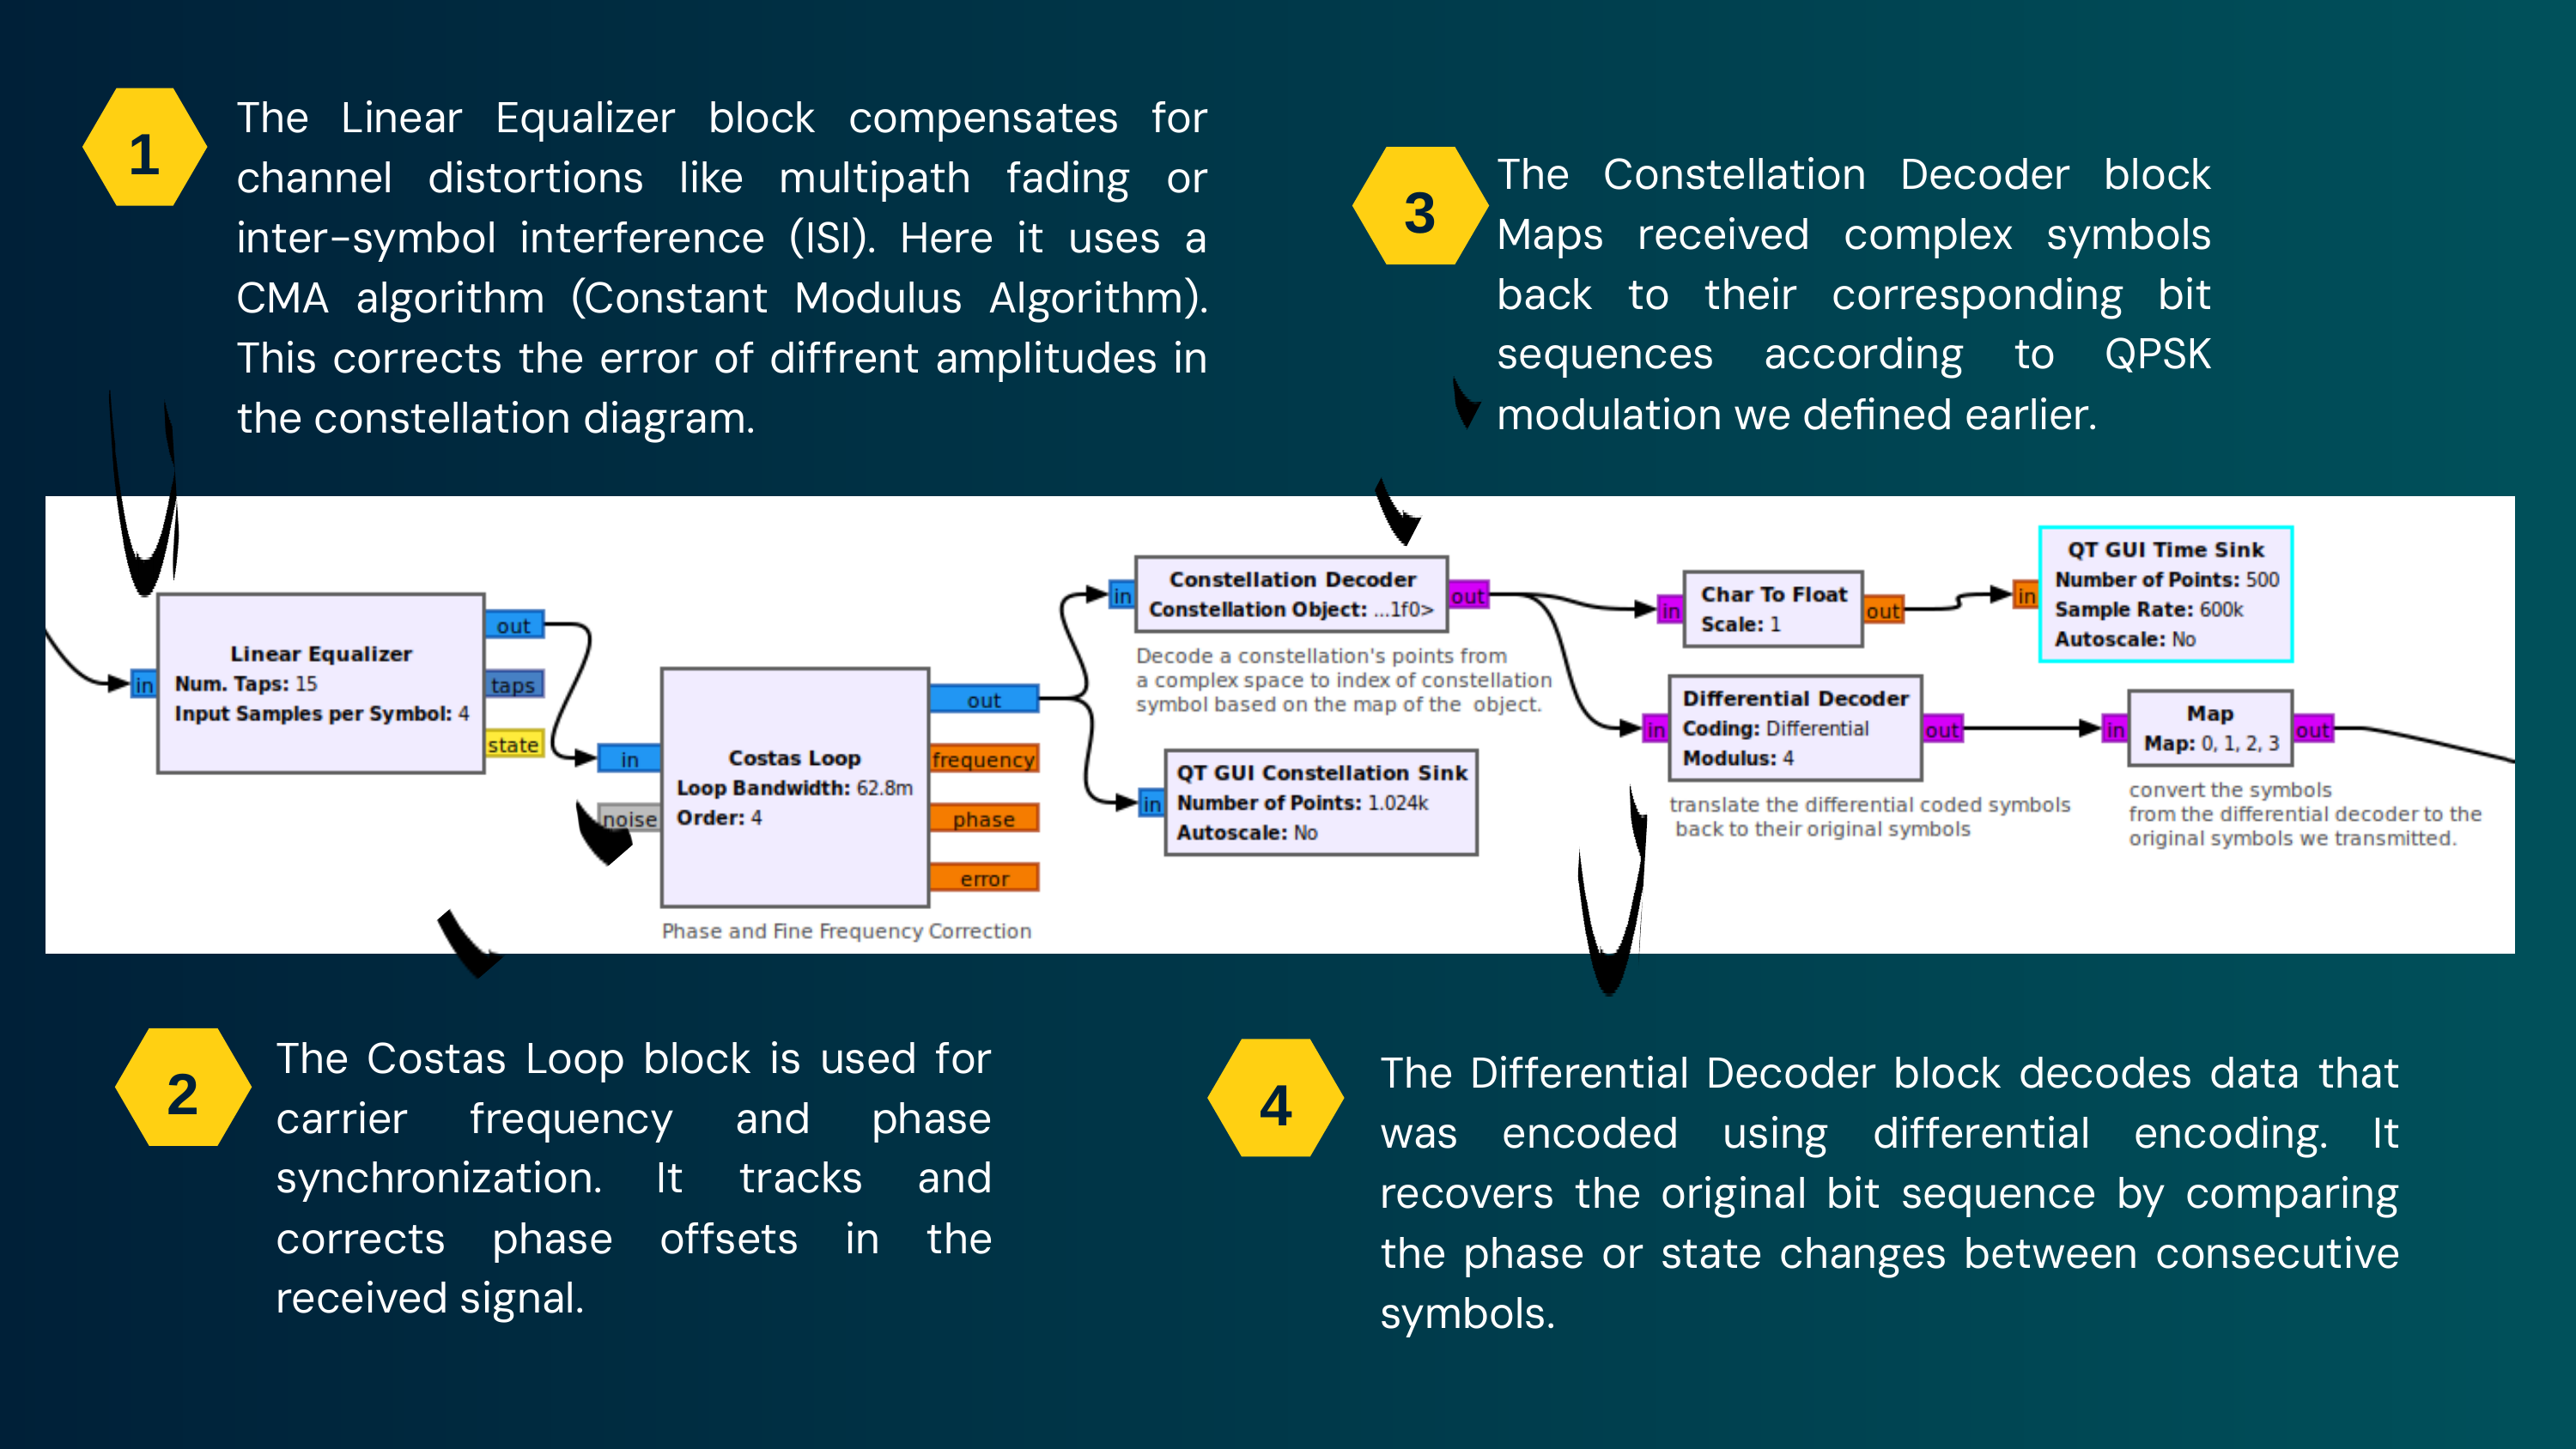

The Linear Equalizer block compensates for channel distortions like multipath fading or inter-symbol interference (ISI). Here it uses a CMA algorithm (Constant Modulus Algorithm). This corrects the error of diffrent amplitudes in the constellation diagram.

1
The Constellation Decoder block Maps received complex symbols back to their corresponding bit sequences according to QPSK modulation we defined earlier.

3

The Costas Loop block is used for carrier frequency and phase synchronization. It tracks and corrects phase offsets in the received signal.

The Differential Decoder block decodes data that was encoded using differential encoding. It recovers the original bit sequence by comparing the phase or state changes between consecutive symbols.

2
4